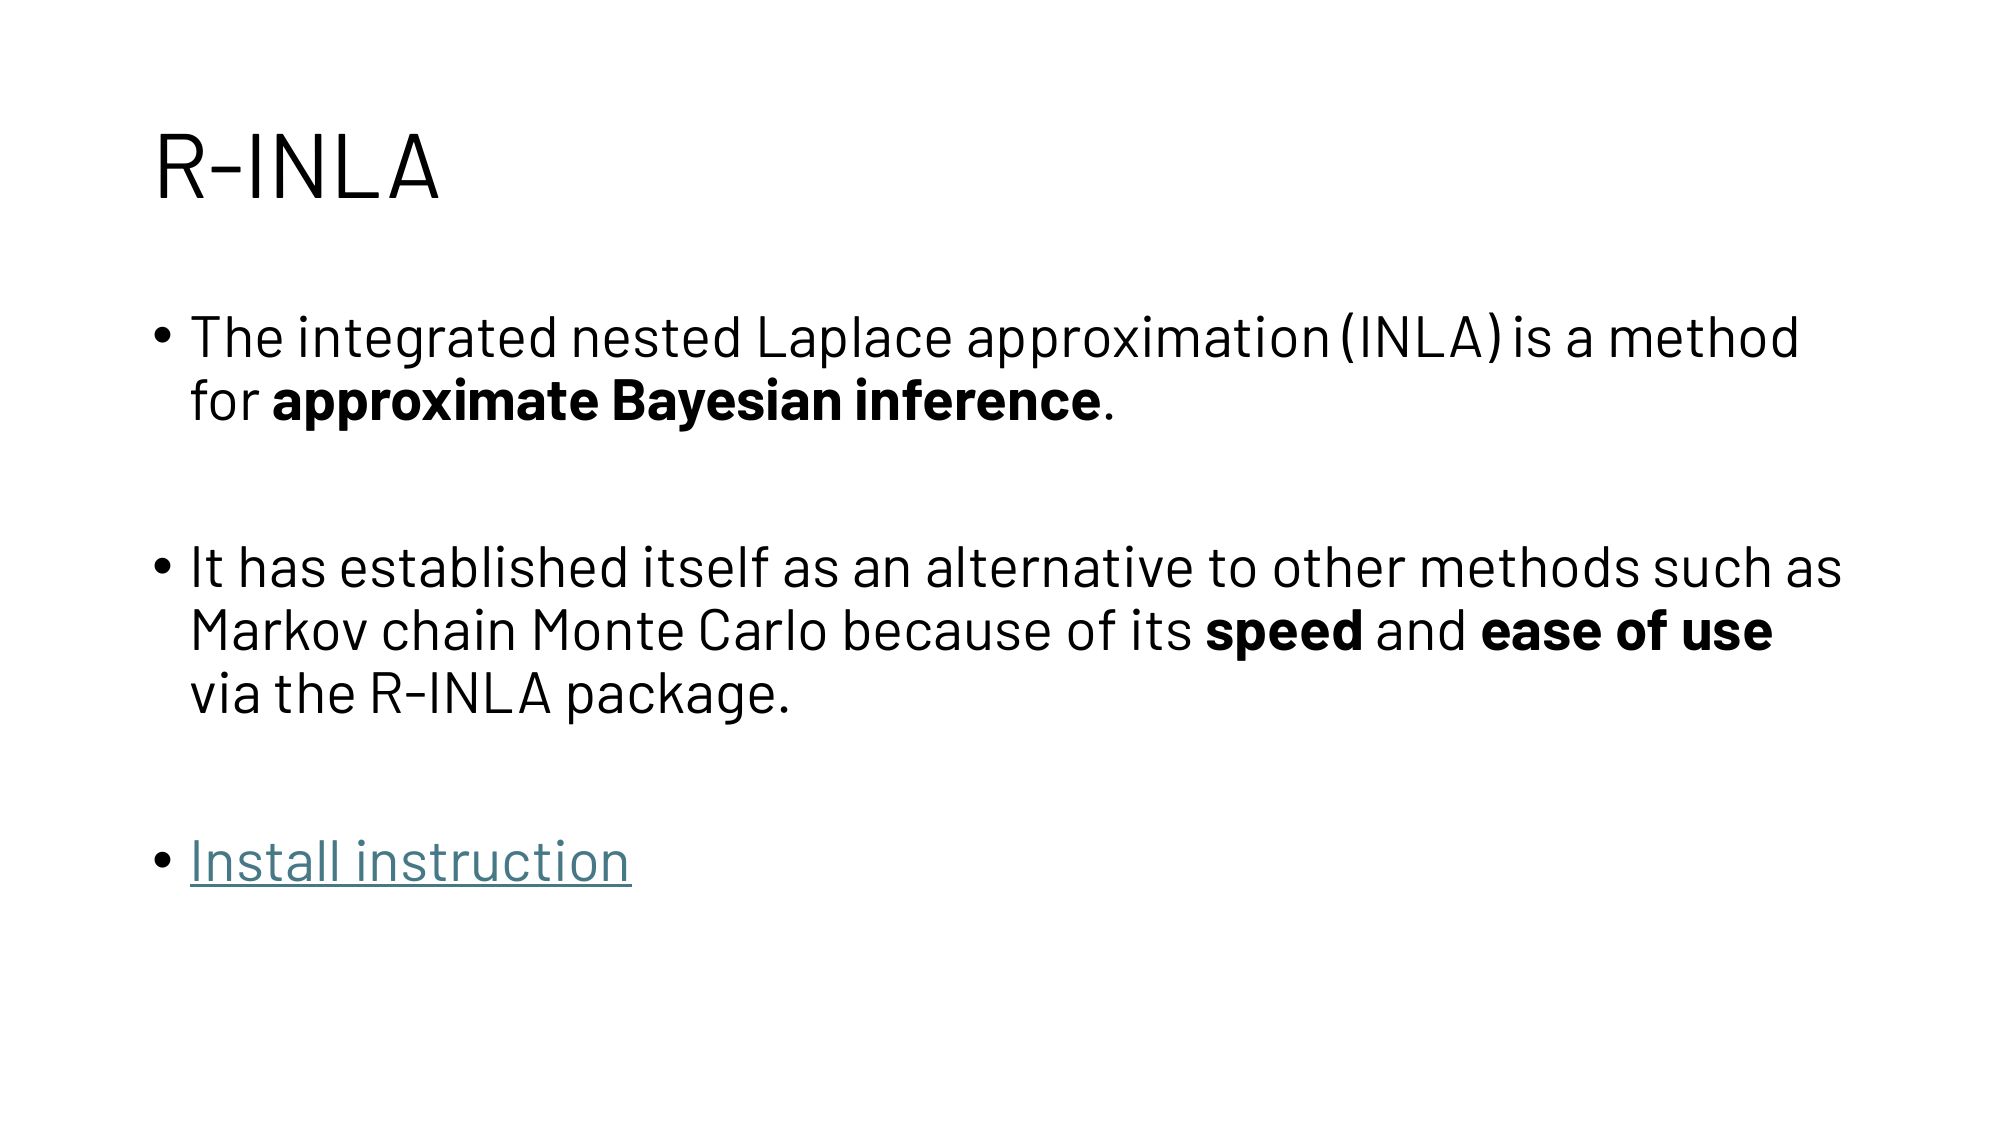

# R-INLA
The integrated nested Laplace approximation (INLA) is a method for approximate Bayesian inference.

It has established itself as an alternative to other methods such as Markov chain Monte Carlo because of its speed and ease of use via the R-INLA package.

Install instruction